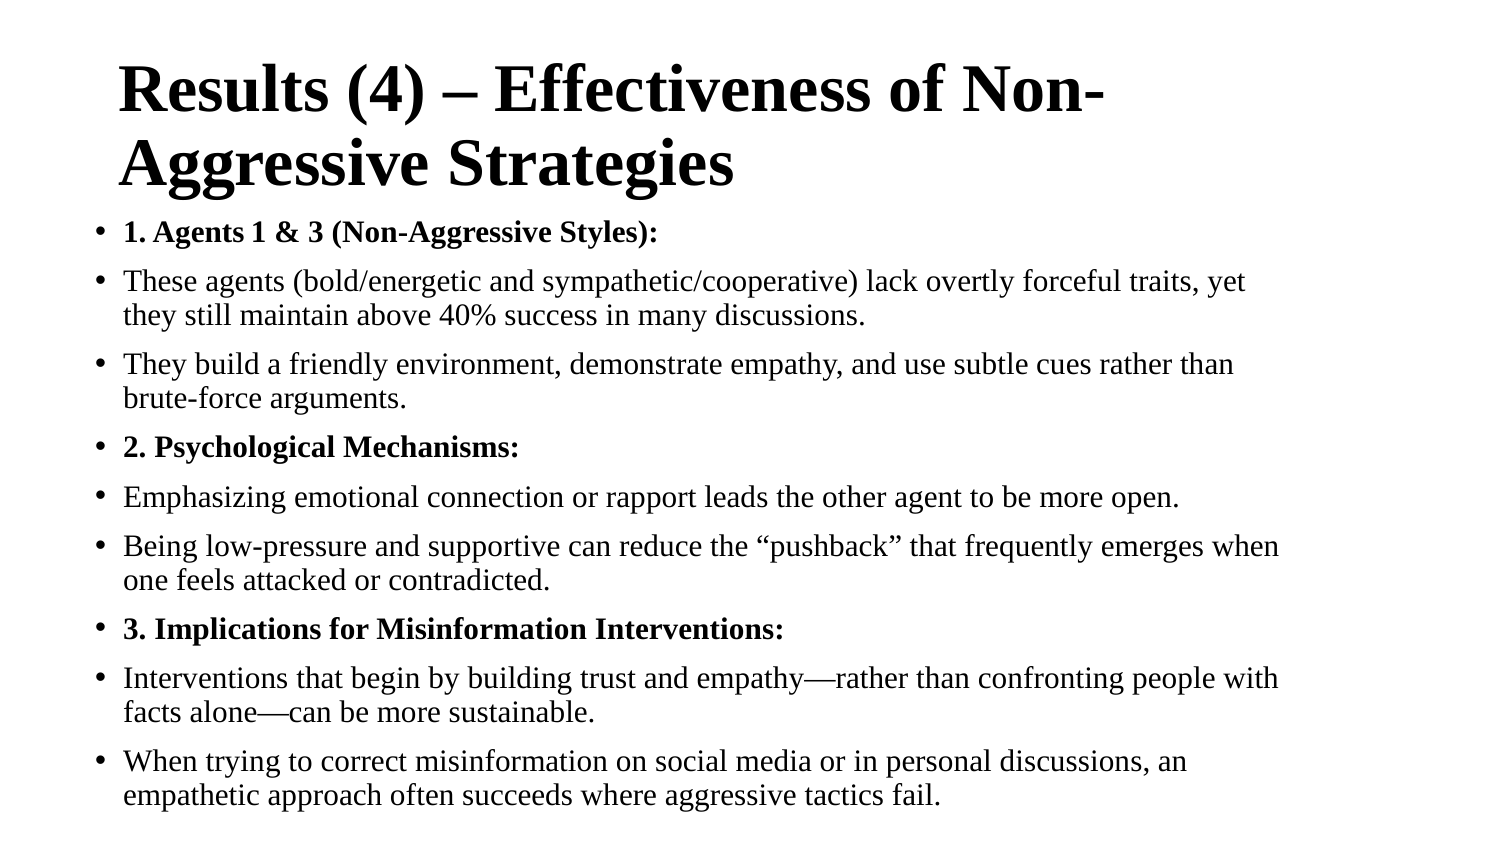

# Results (4) – Effectiveness of Non-Aggressive Strategies
1. Agents 1 & 3 (Non-Aggressive Styles):
These agents (bold/energetic and sympathetic/cooperative) lack overtly forceful traits, yet they still maintain above 40% success in many discussions.
They build a friendly environment, demonstrate empathy, and use subtle cues rather than brute-force arguments.
2. Psychological Mechanisms:
Emphasizing emotional connection or rapport leads the other agent to be more open.
Being low-pressure and supportive can reduce the “pushback” that frequently emerges when one feels attacked or contradicted.
3. Implications for Misinformation Interventions:
Interventions that begin by building trust and empathy—rather than confronting people with facts alone—can be more sustainable.
When trying to correct misinformation on social media or in personal discussions, an empathetic approach often succeeds where aggressive tactics fail.